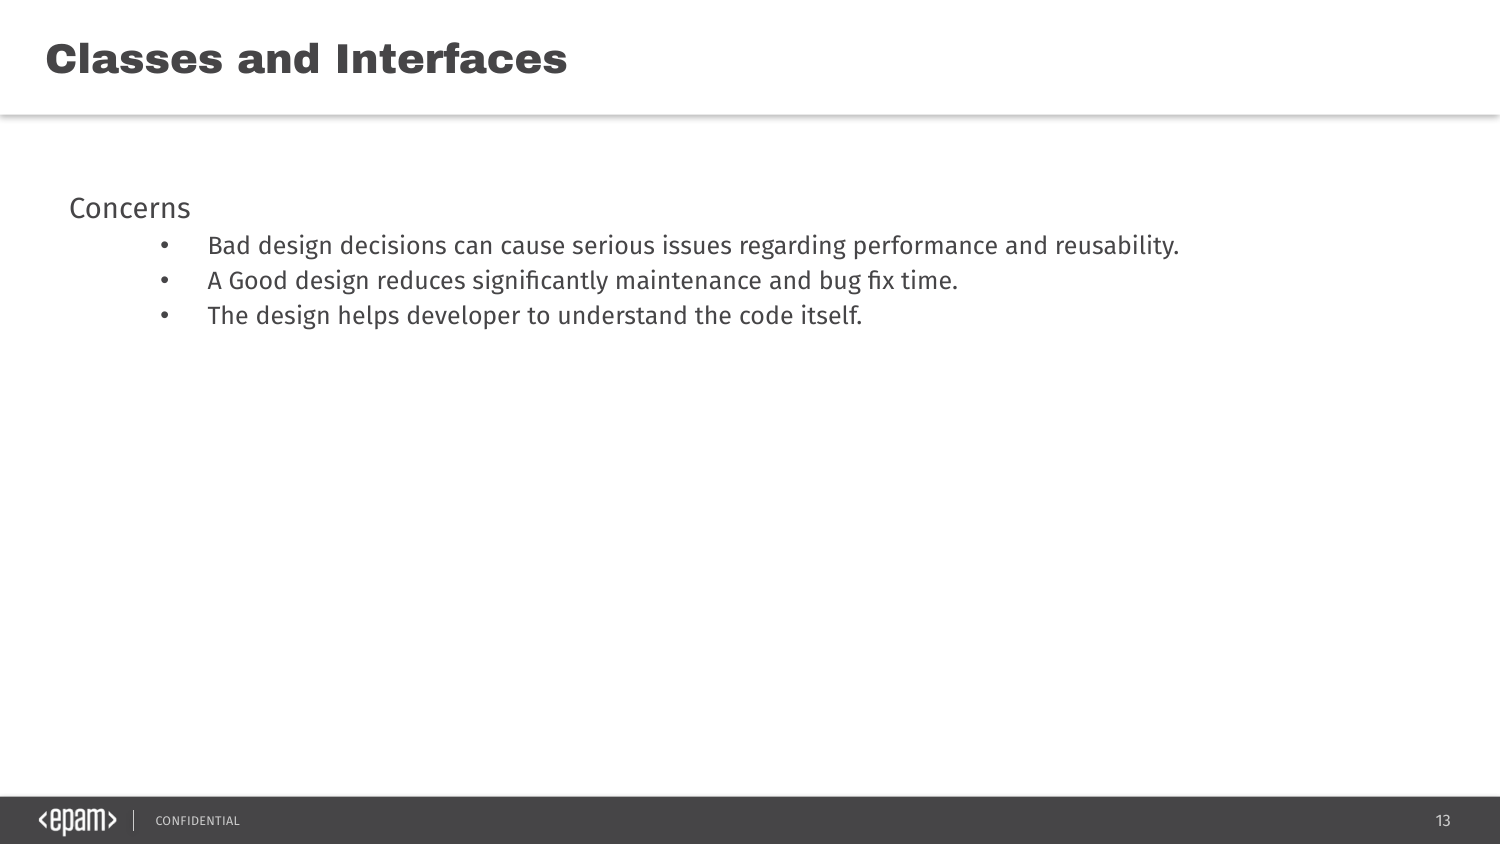

Classes and Interfaces
Concerns
Bad design decisions can cause serious issues regarding performance and reusability.
A Good design reduces significantly maintenance and bug fix time.
The design helps developer to understand the code itself.